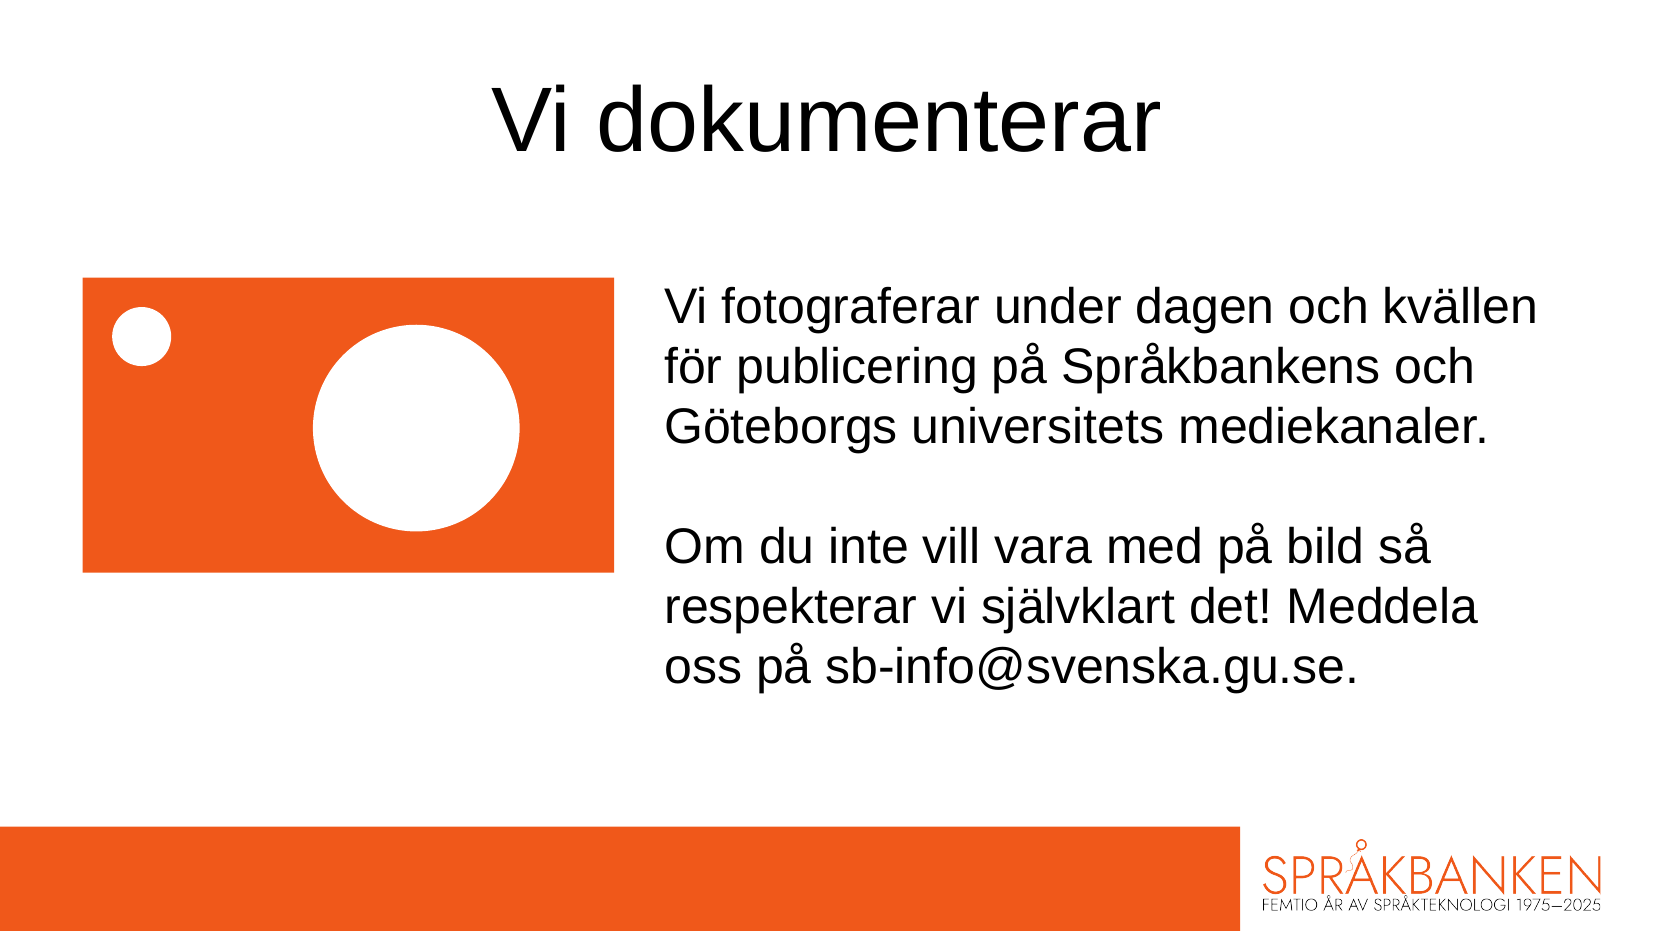

# Vi dokumenterar
Vi fotograferar under dagen och kvällen för publicering på Språkbankens och Göteborgs universitets mediekanaler.

Om du inte vill vara med på bild så respekterar vi självklart det! Meddela oss på sb-info@svenska.gu.se.